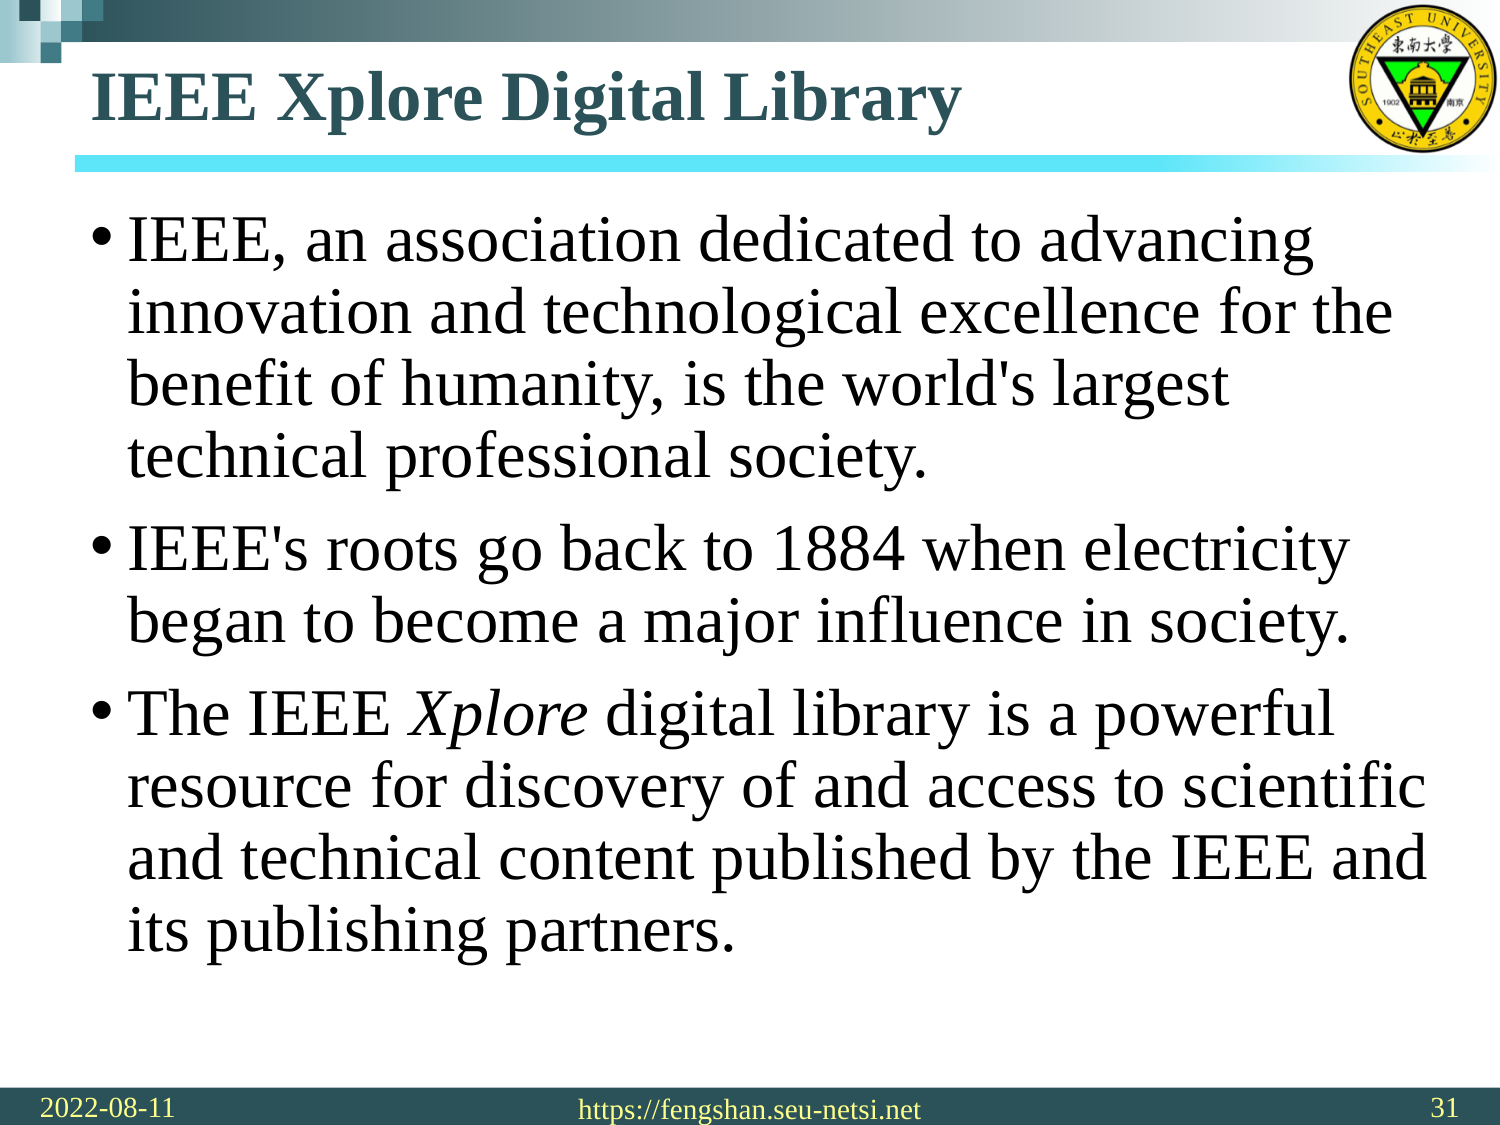

# IEEE Xplore Digital Library
IEEE, an association dedicated to advancing innovation and technological excellence for the benefit of humanity, is the world's largest technical professional society.
IEEE's roots go back to 1884 when electricity began to become a major influence in society.
The IEEE Xplore digital library is a powerful resource for discovery of and access to scientific and technical content published by the IEEE and its publishing partners.
2022-08-11
31
https://fengshan.seu-netsi.net